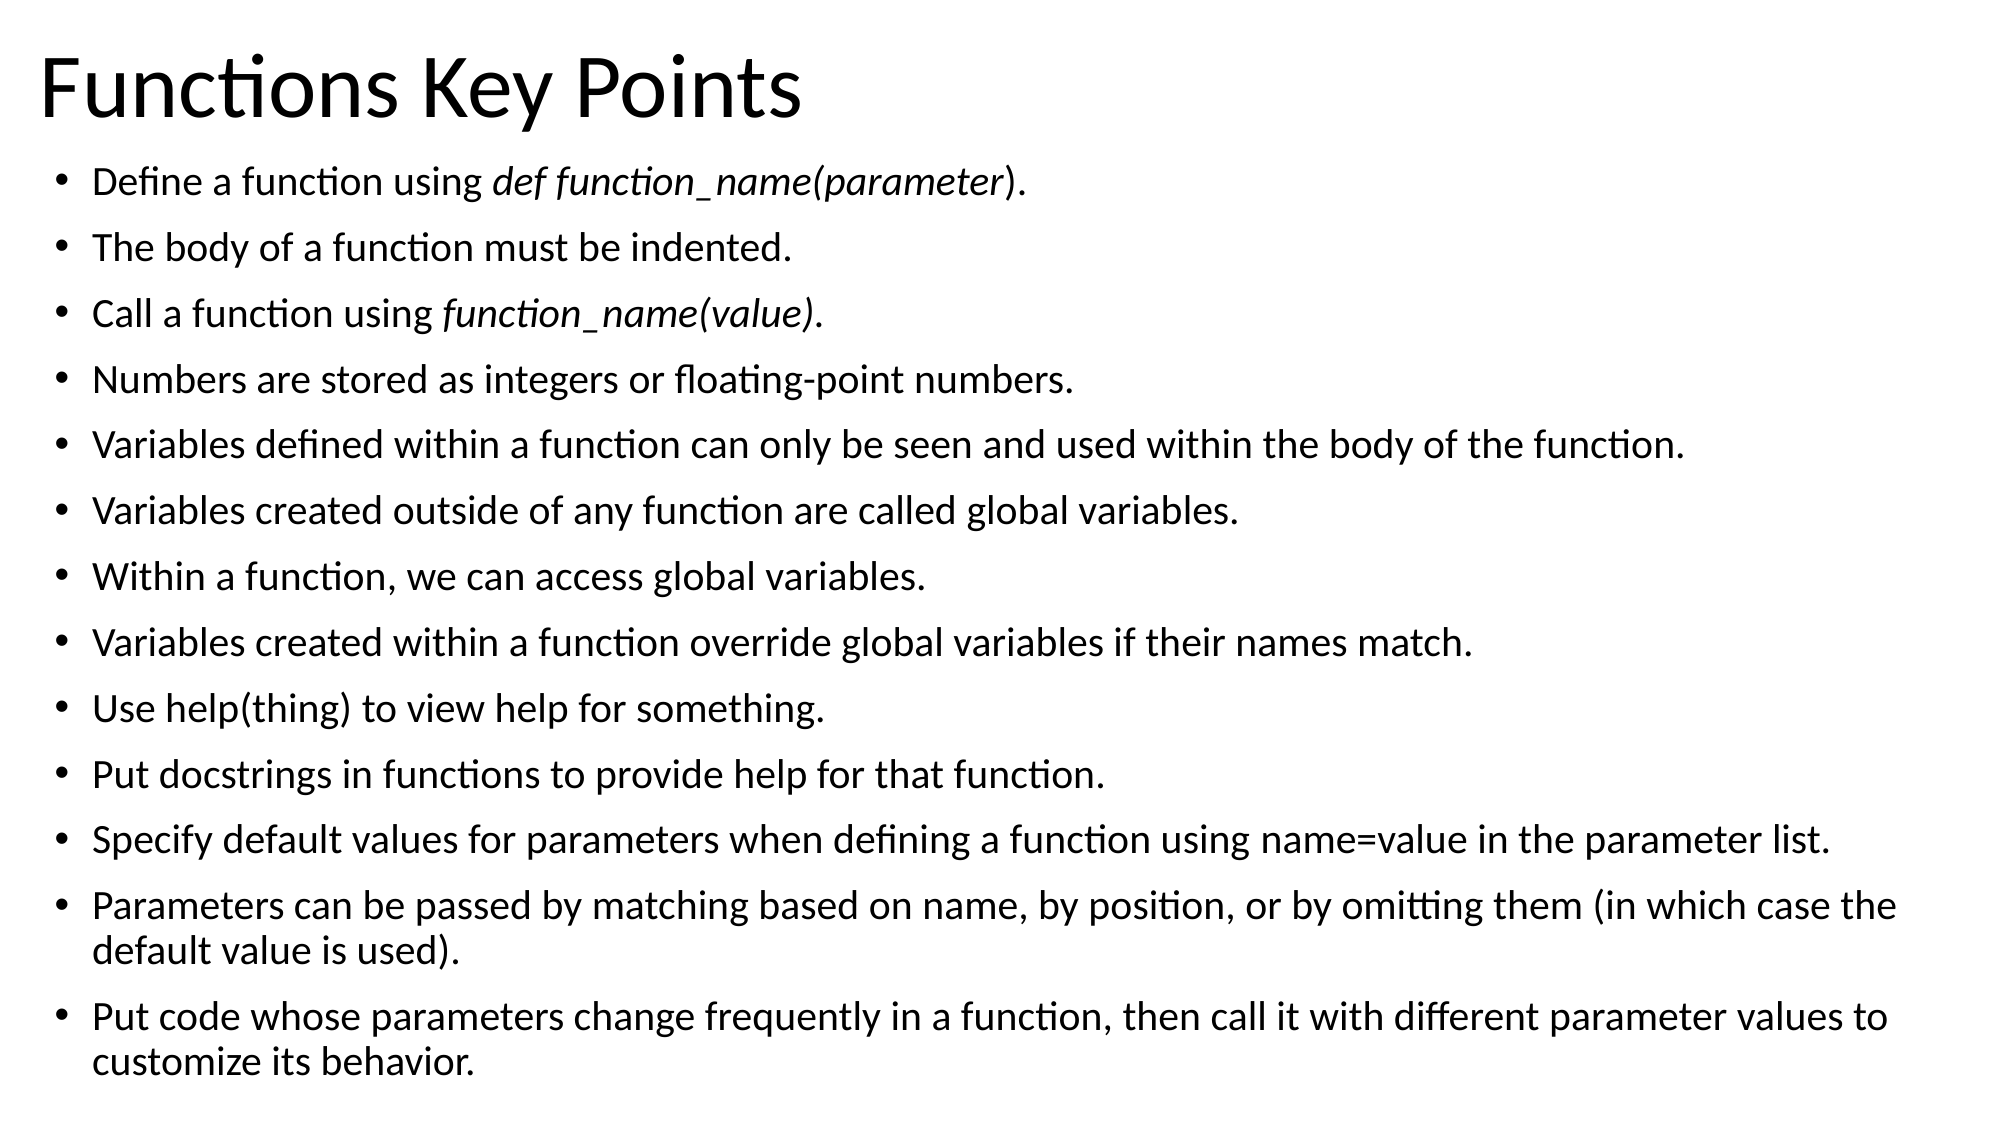

# Functions Key Points
Define a function using def function_name(parameter).
The body of a function must be indented.
Call a function using function_name(value).
Numbers are stored as integers or floating-point numbers.
Variables defined within a function can only be seen and used within the body of the function.
Variables created outside of any function are called global variables.
Within a function, we can access global variables.
Variables created within a function override global variables if their names match.
Use help(thing) to view help for something.
Put docstrings in functions to provide help for that function.
Specify default values for parameters when defining a function using name=value in the parameter list.
Parameters can be passed by matching based on name, by position, or by omitting them (in which case the default value is used).
Put code whose parameters change frequently in a function, then call it with different parameter values to customize its behavior.